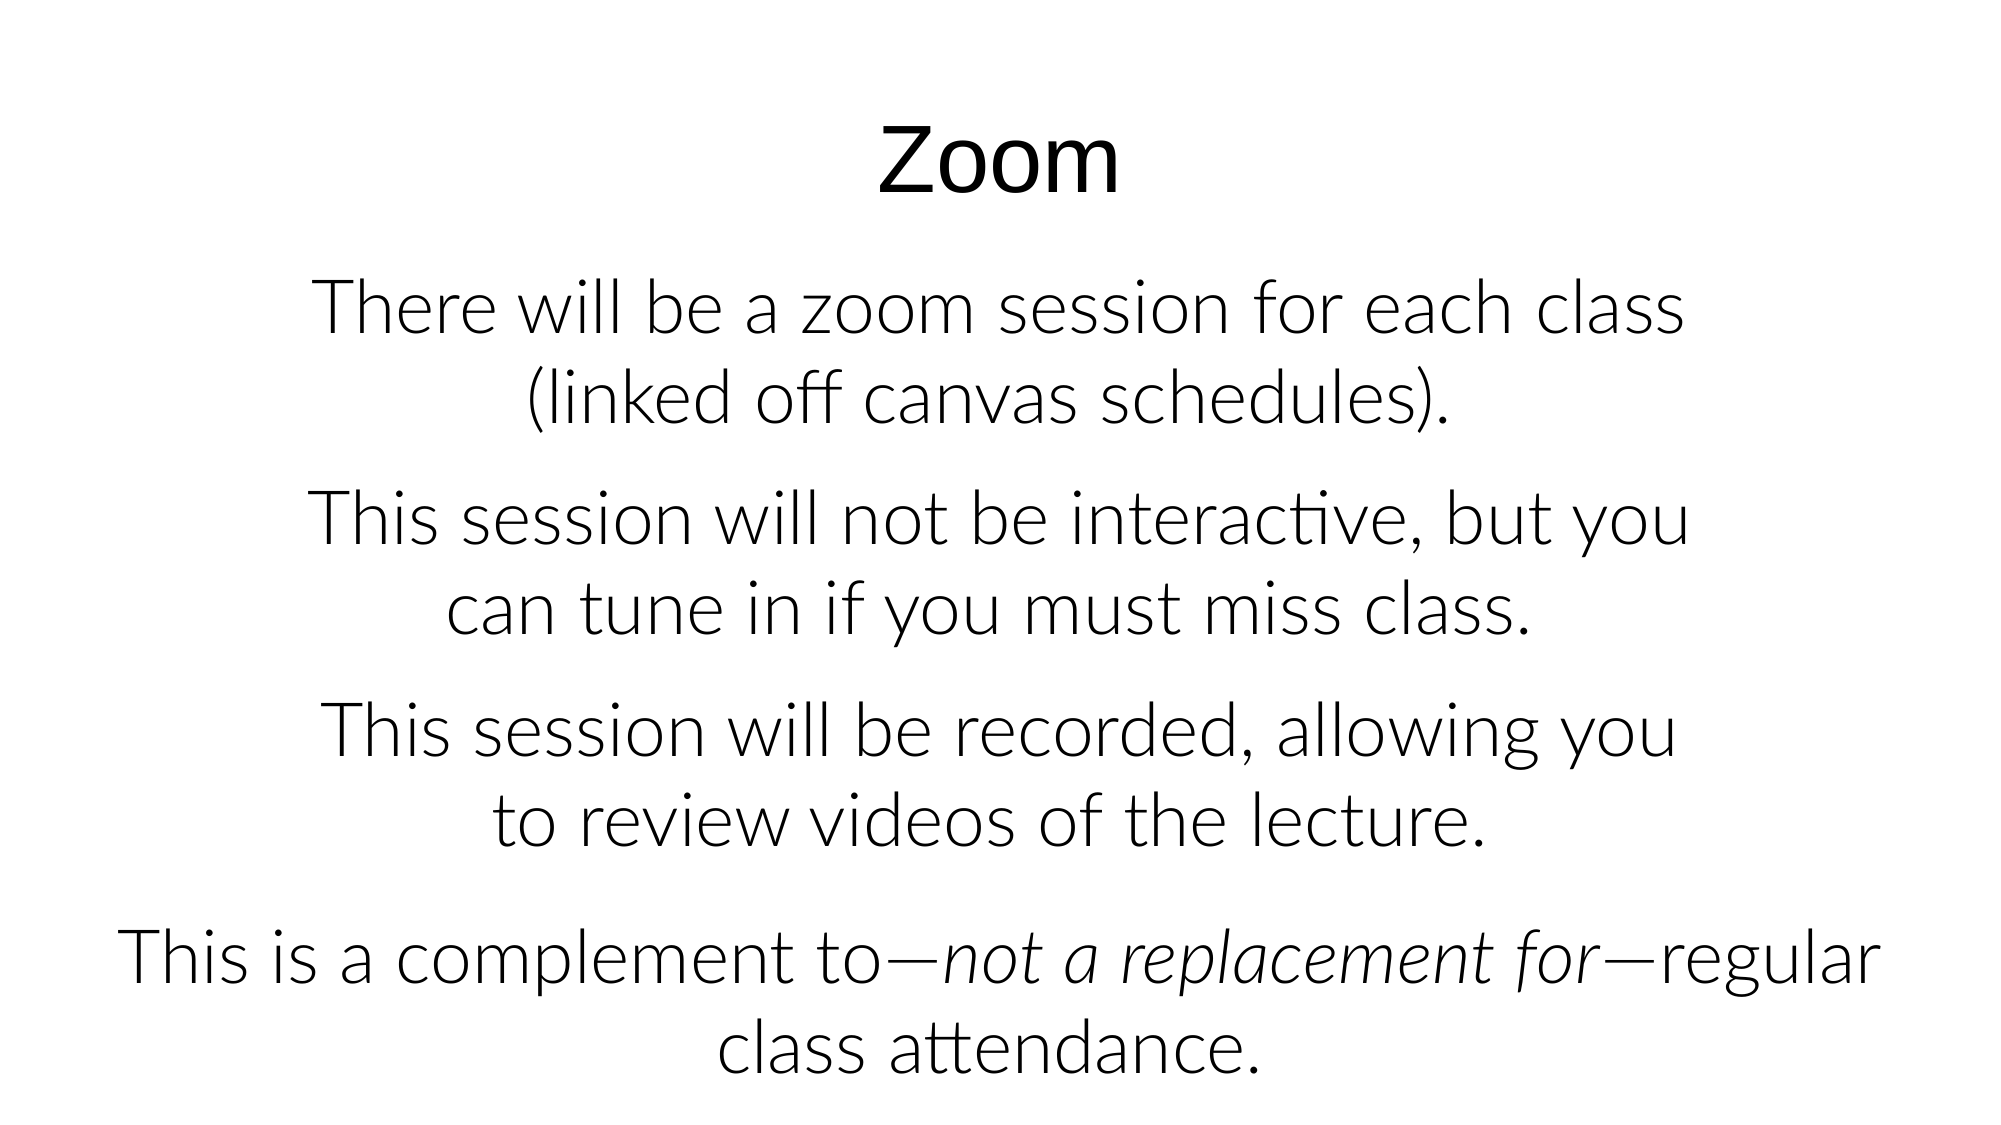

Zoom
There will be a zoom session for each class
(linked off canvas schedules).
This session will not be interactive, but you
can tune in if you must miss class.
This session will be recorded, allowing you
to review videos of the lecture.
This is a complement to—not a replacement for—regular
class attendance.